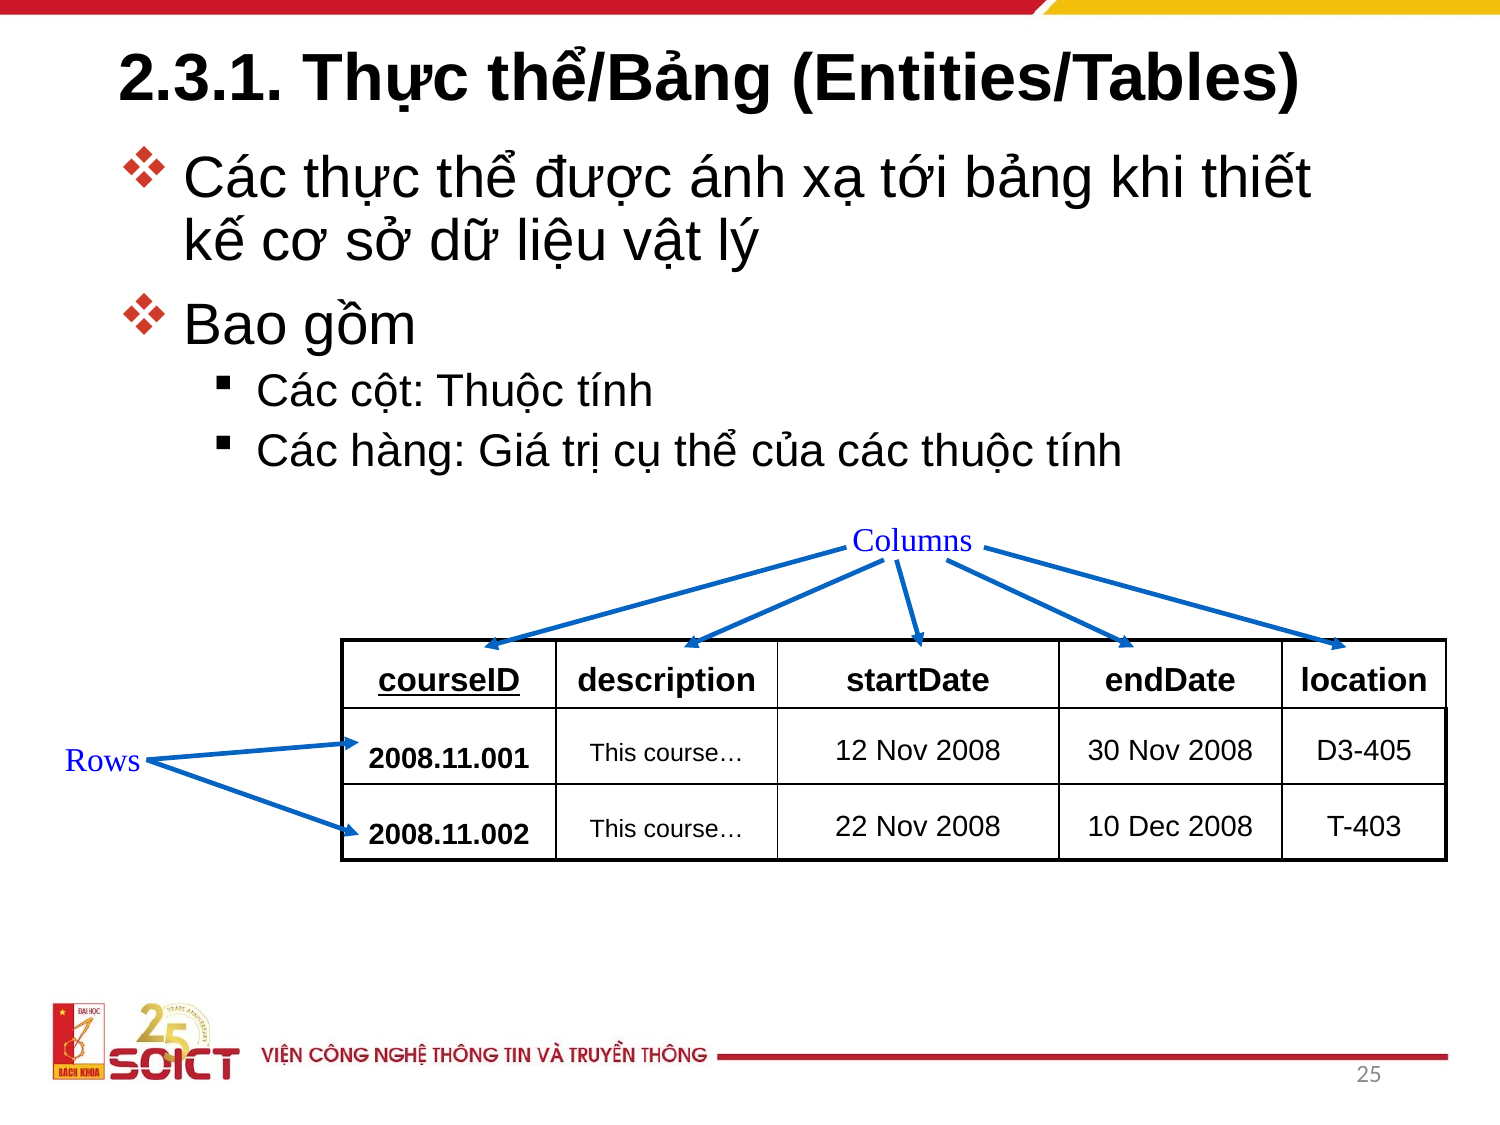

# 2.3.1. Thực thể/Bảng (Entities/Tables)
Các thực thể được ánh xạ tới bảng khi thiết kế cơ sở dữ liệu vật lý
Bao gồm
Các cột: Thuộc tính
Các hàng: Giá trị cụ thể của các thuộc tính
Columns

| courseID | description | startDate | endDate | location |
| --- | --- | --- | --- | --- |
| 2008.11.001 | This course… | 12 Nov 2008 | 30 Nov 2008 | D3-405 |
| 2008.11.002 | This course… | 22 Nov 2008 | 10 Dec 2008 | T-403 |
Rows

25